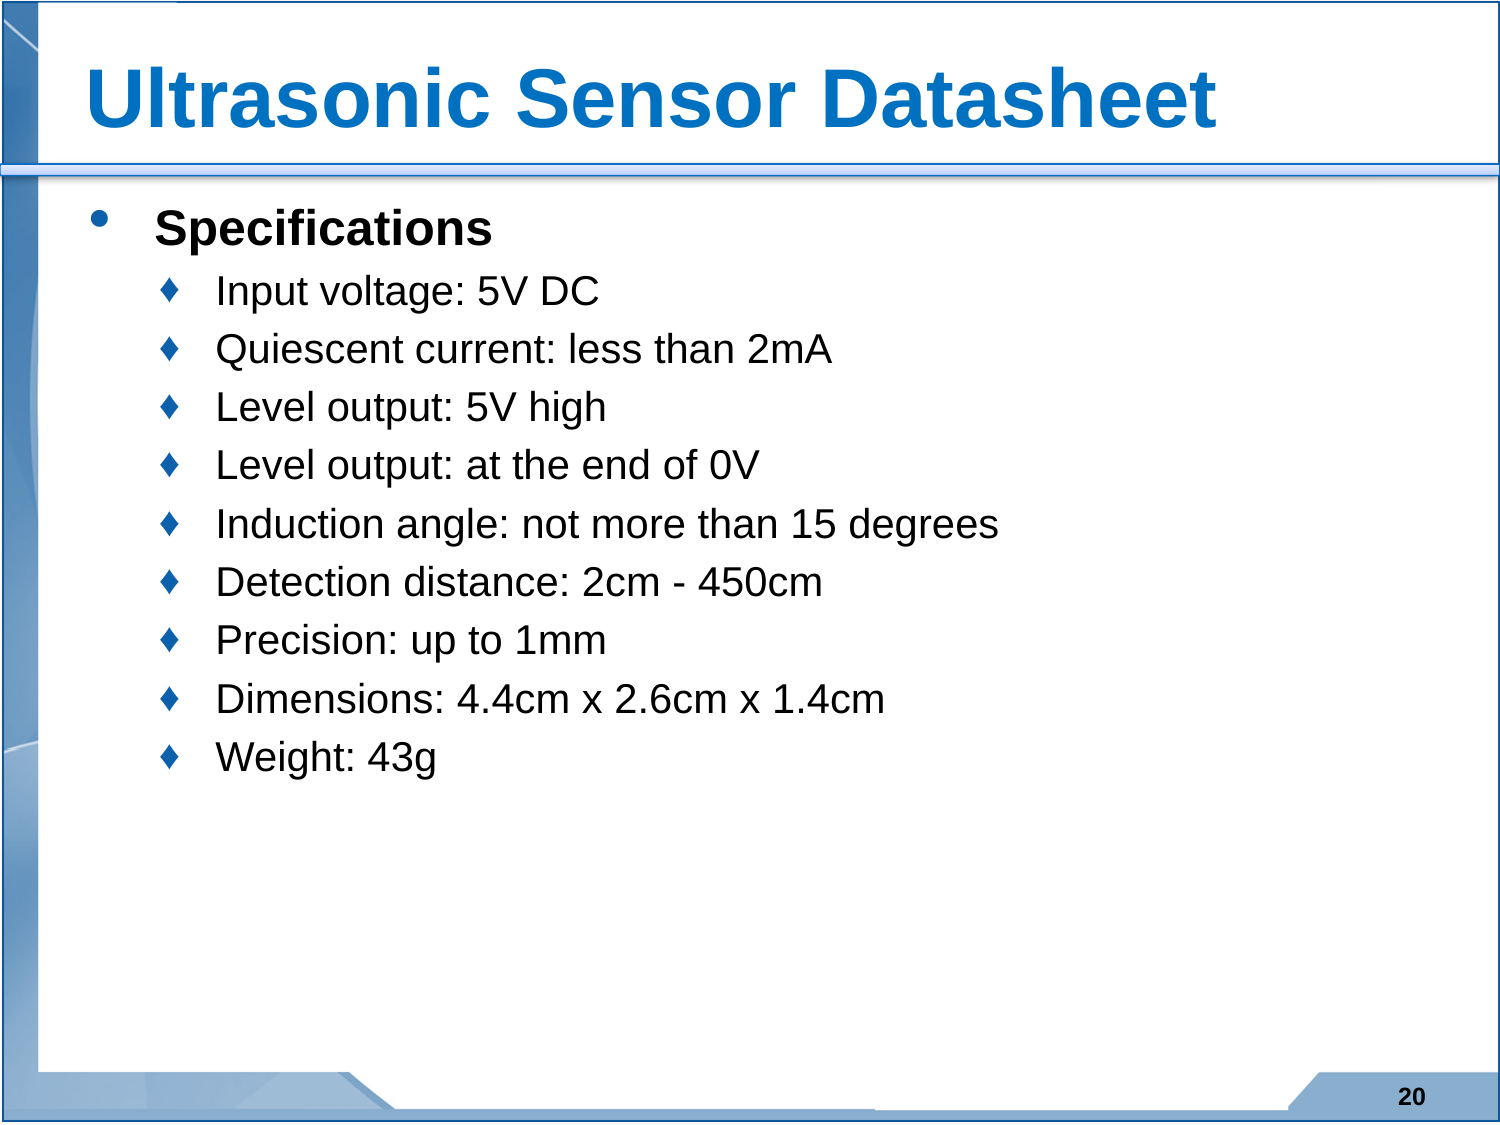

# Ultrasonic Sensor Datasheet
Specifications
 Input voltage: 5V DC
 Quiescent current: less than 2mA
 Level output: 5V high
 Level output: at the end of 0V
 Induction angle: not more than 15 degrees
 Detection distance: 2cm - 450cm
 Precision: up to 1mm
 Dimensions: 4.4cm x 2.6cm x 1.4cm
 Weight: 43g
20